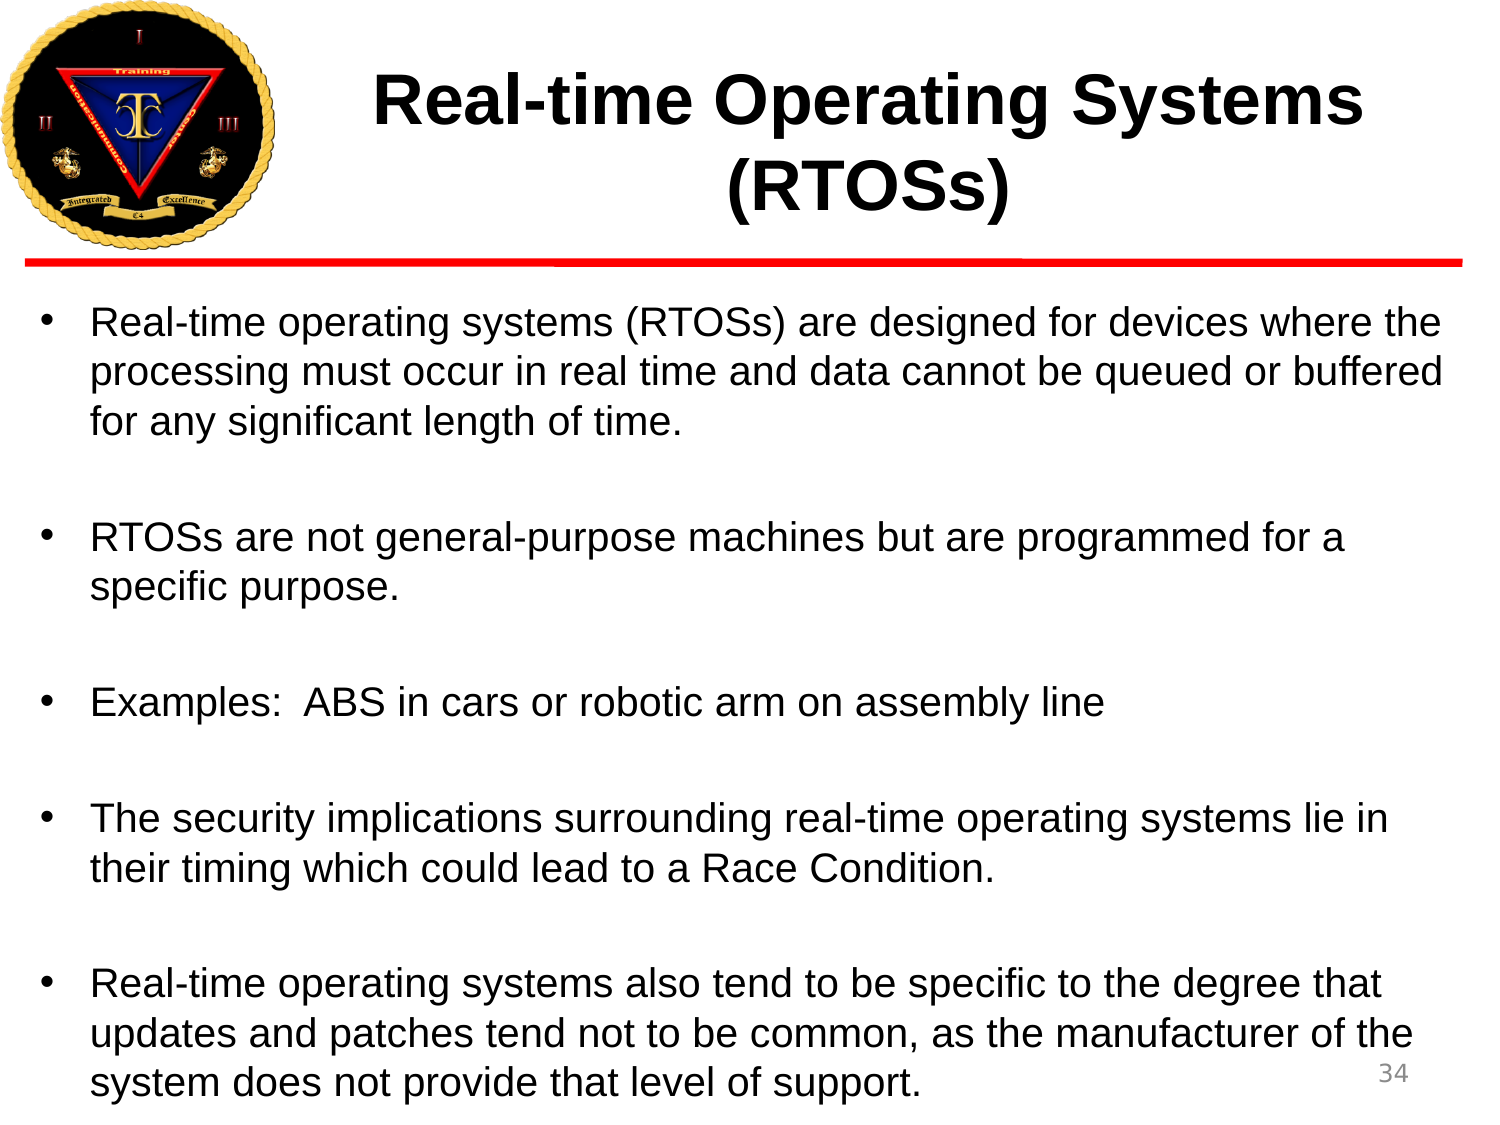

# Real-time Operating Systems (RTOSs)
Real-time operating systems (RTOSs) are designed for devices where the processing must occur in real time and data cannot be queued or buffered for any significant length of time.

RTOSs are not general-purpose machines but are programmed for a specific purpose.

Examples:  ABS in cars or robotic arm on assembly line

The security implications surrounding real-time operating systems lie in their timing which could lead to a Race Condition.

Real-time operating systems also tend to be specific to the degree that updates and patches tend not to be common, as the manufacturer of the system does not provide that level of support.
34